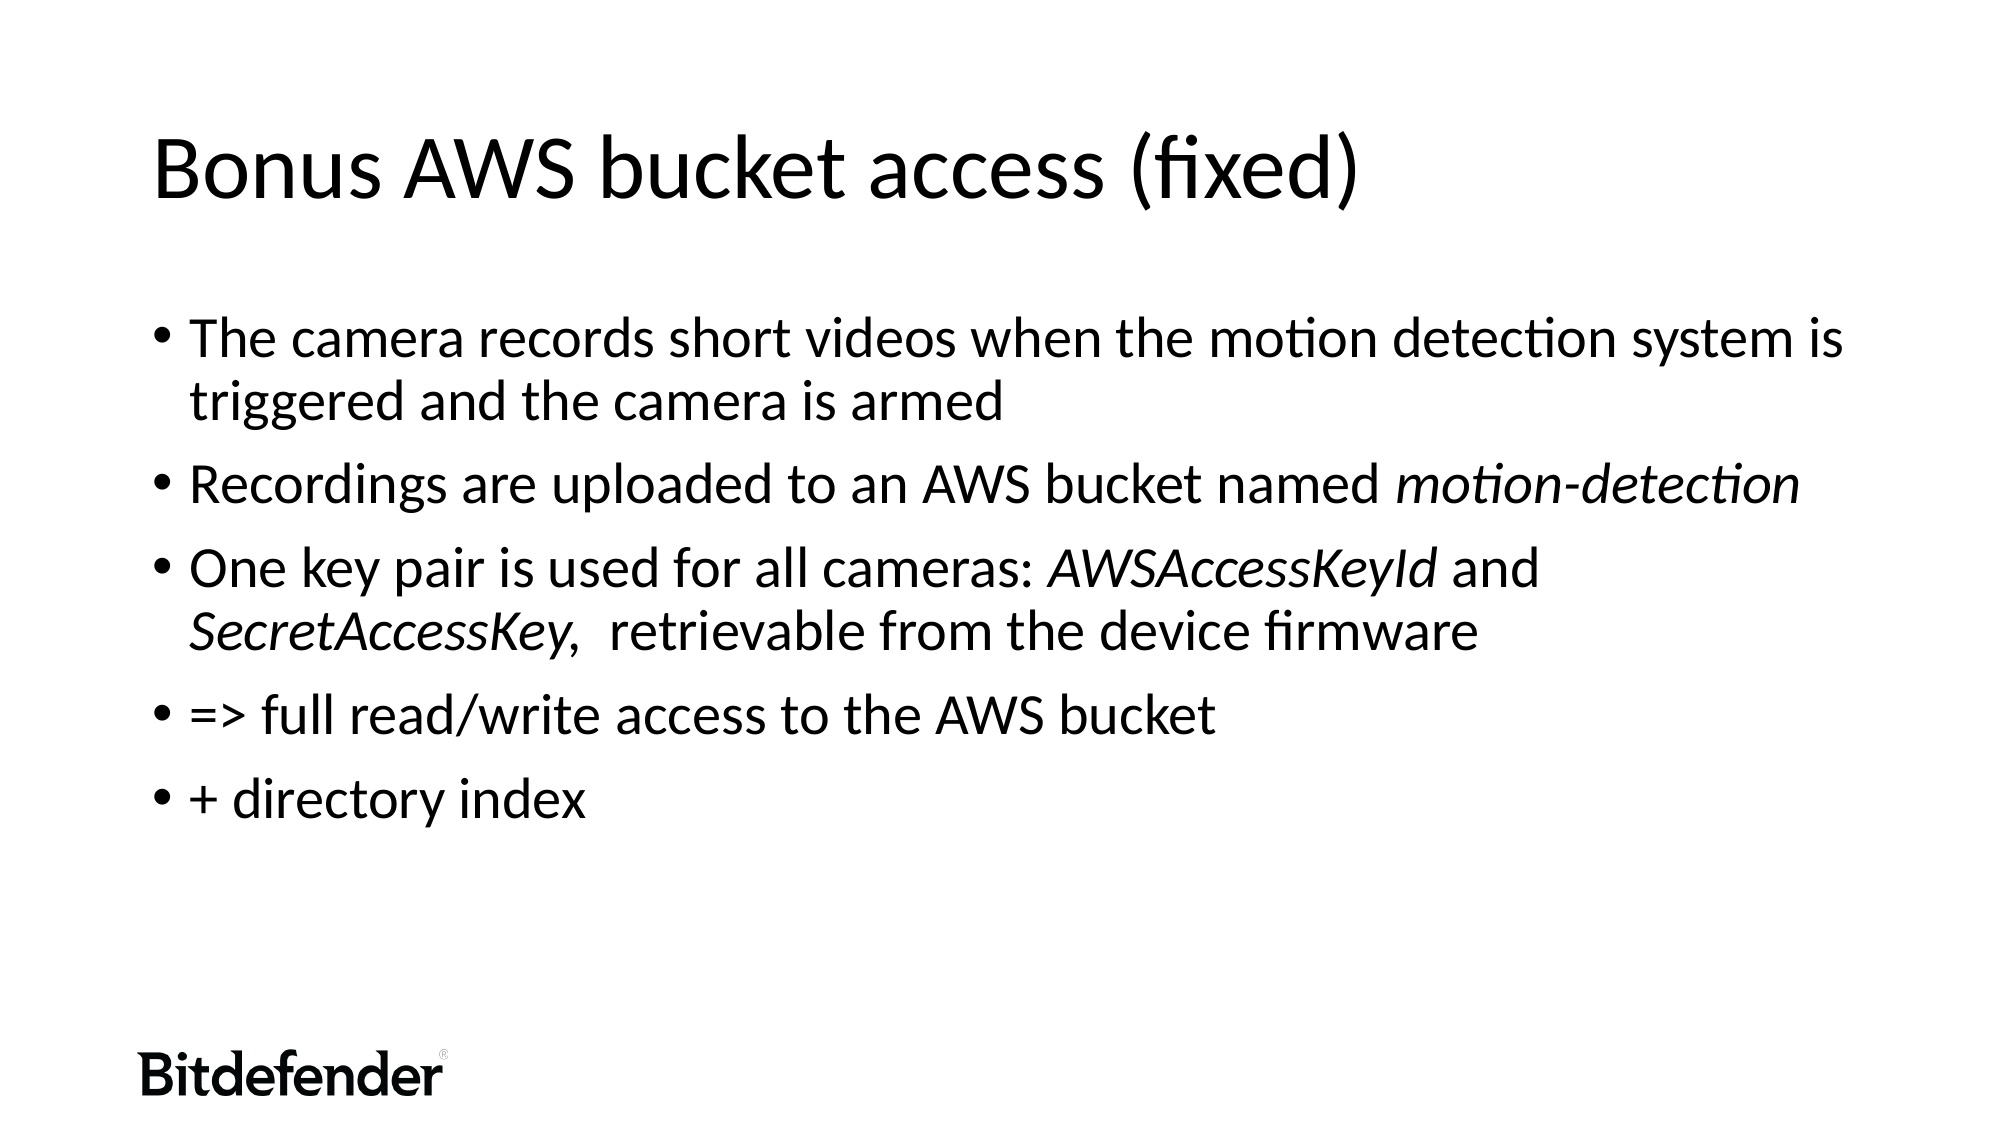

# Bonus AWS bucket access (fixed)
The camera records short videos when the motion detection system is triggered and the camera is armed
Recordings are uploaded to an AWS bucket named motion-detection
One key pair is used for all cameras: AWSAccessKeyId and SecretAccessKey,  retrievable from the device firmware
=> full read/write access to the AWS bucket
+ directory index